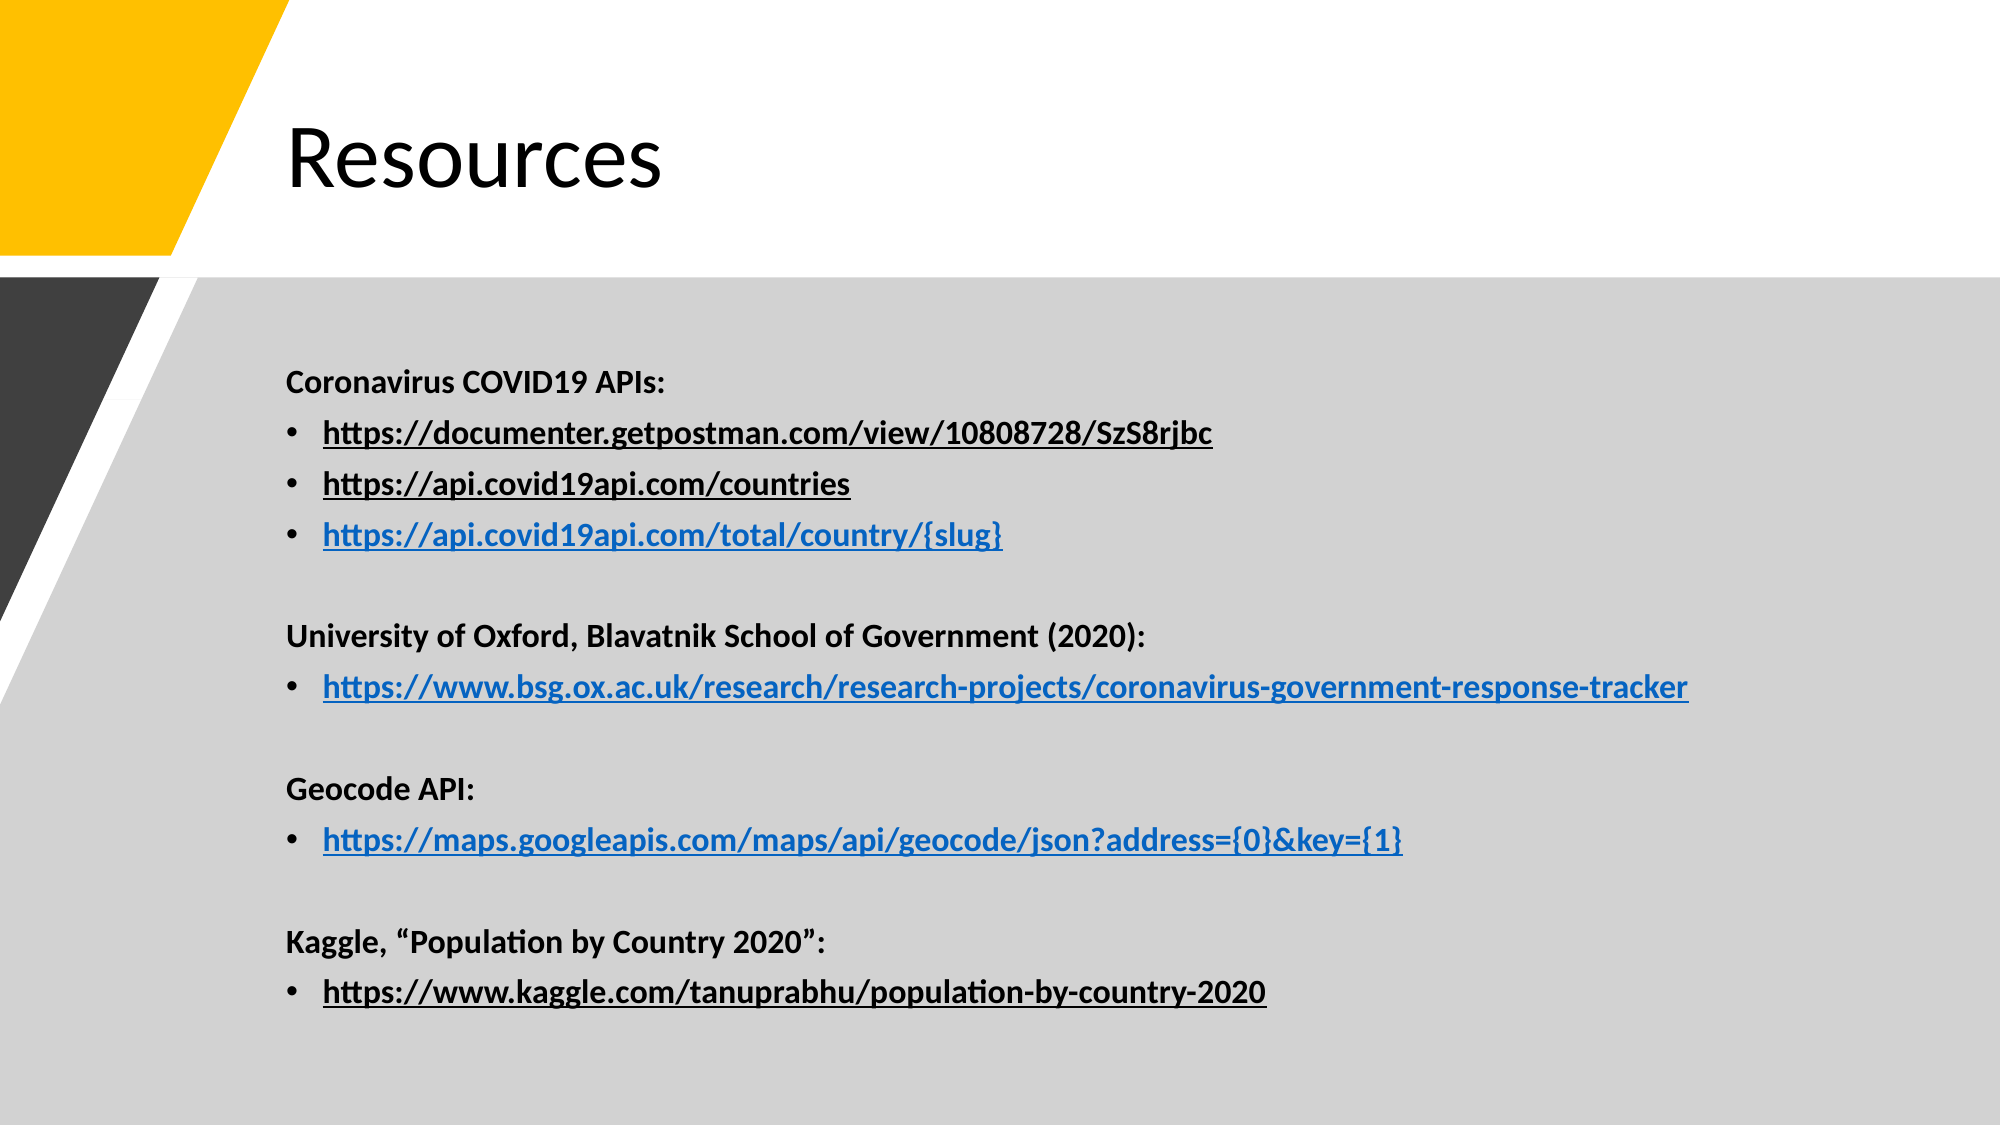

# Resources

Coronavirus COVID19 APIs:
https://documenter.getpostman.com/view/10808728/SzS8rjbc
https://api.covid19api.com/countries
https://api.covid19api.com/total/country/{slug}

University of Oxford, Blavatnik School of Government (2020):
https://www.bsg.ox.ac.uk/research/research-projects/coronavirus-government-response-tracker

Geocode API:
https://maps.googleapis.com/maps/api/geocode/json?address={0}&key={1}

Kaggle, “Population by Country 2020”:
https://www.kaggle.com/tanuprabhu/population-by-country-2020